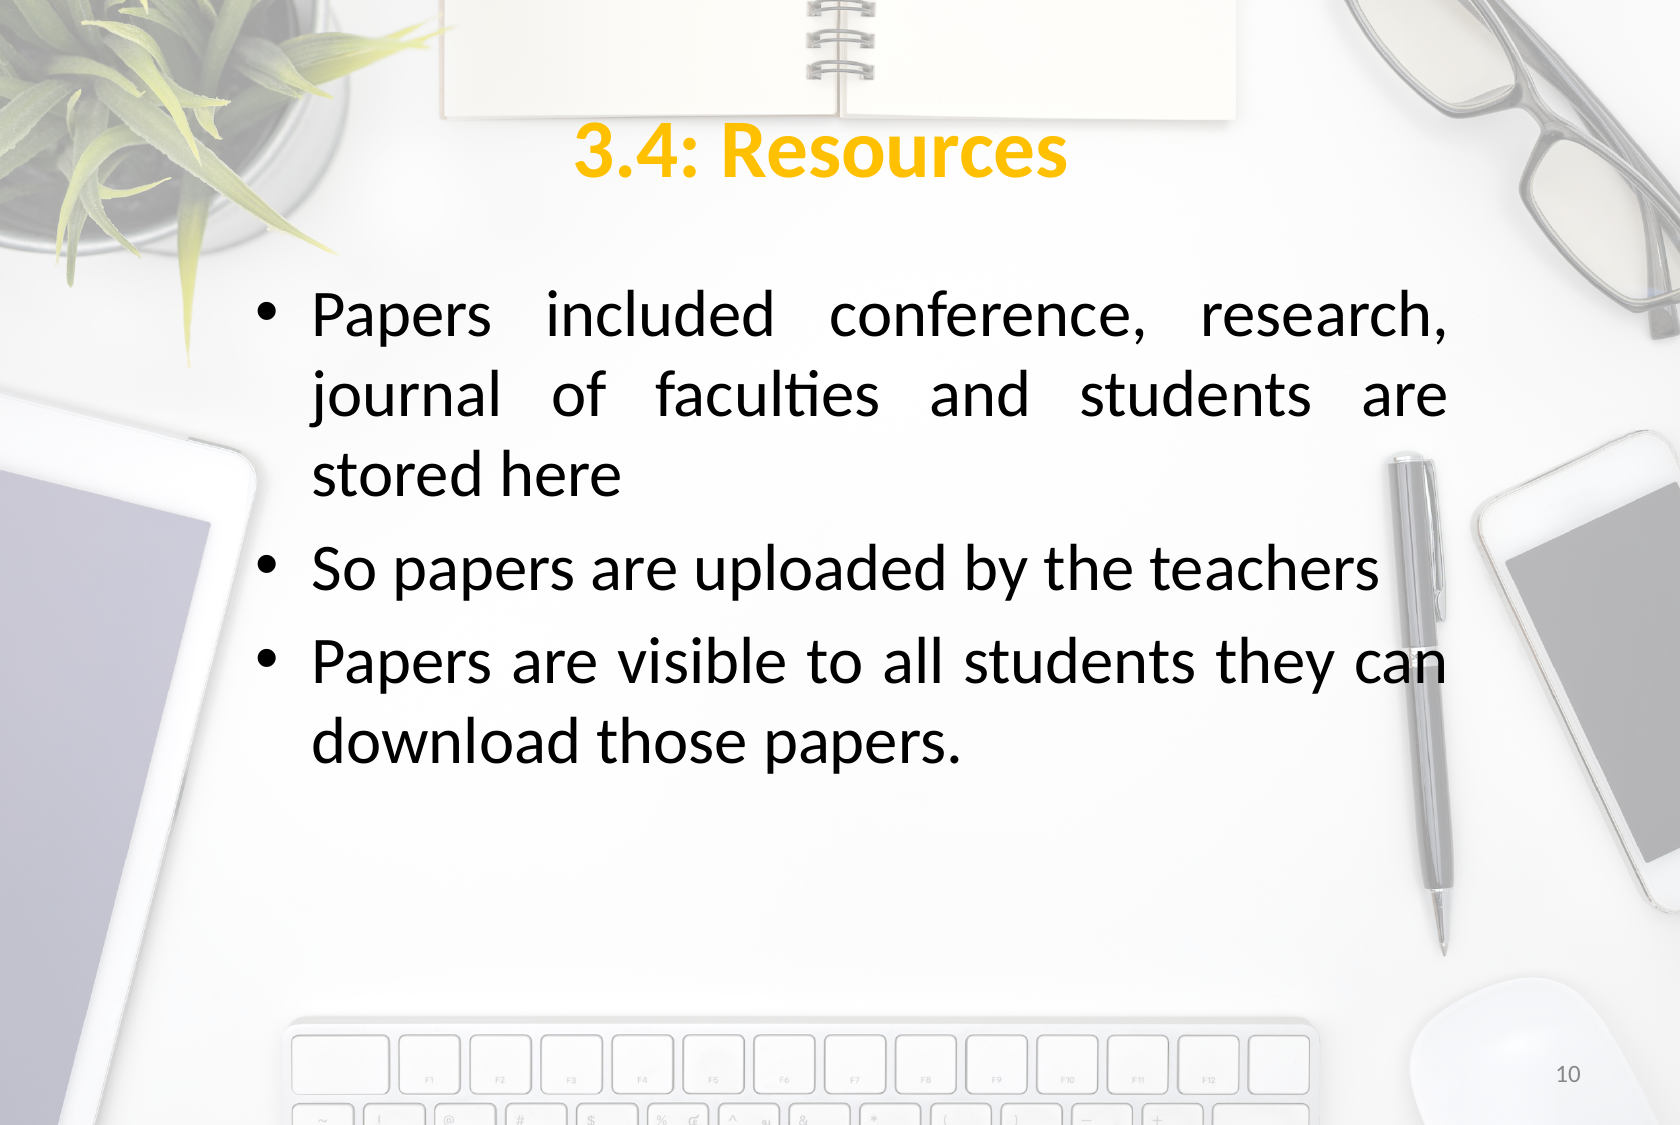

# 3.4: Resources
Papers included conference, research, journal of faculties and students are stored here
So papers are uploaded by the teachers
Papers are visible to all students they can download those papers.
10